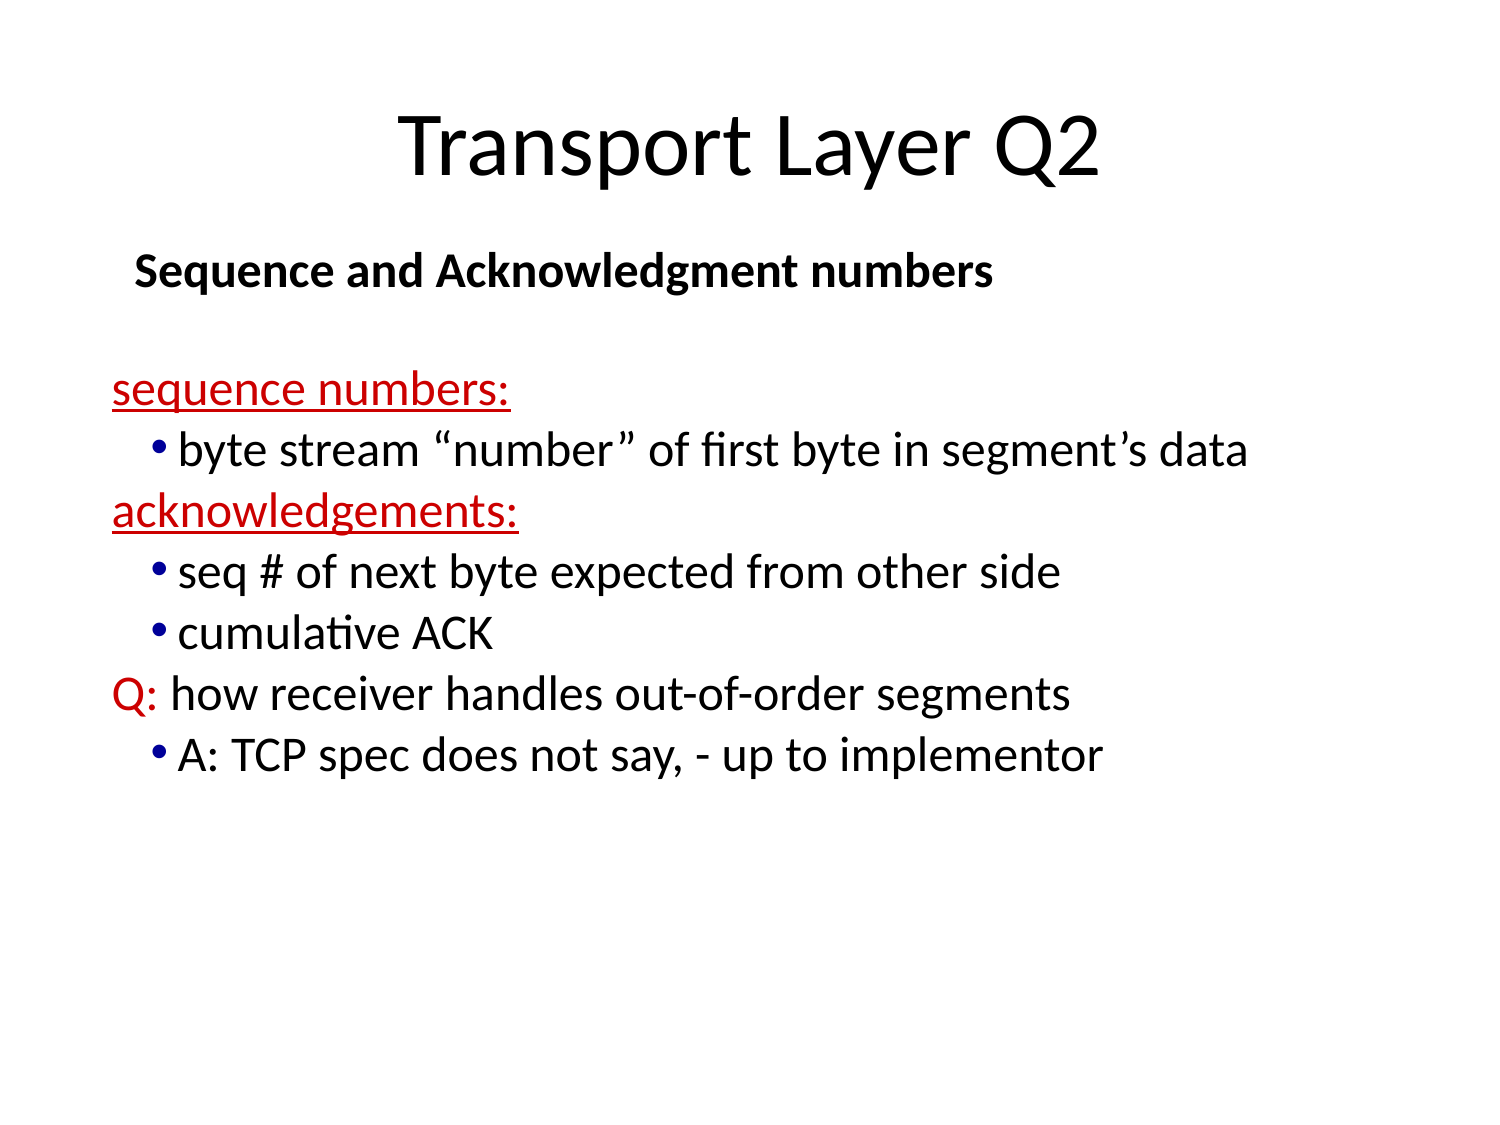

# Transport Layer Q2
Sequence and Acknowledgment numbers
sequence numbers:
byte stream “number” of first byte in segment’s data
acknowledgements:
seq # of next byte expected from other side
cumulative ACK
Q: how receiver handles out-of-order segments
A: TCP spec does not say, - up to implementor